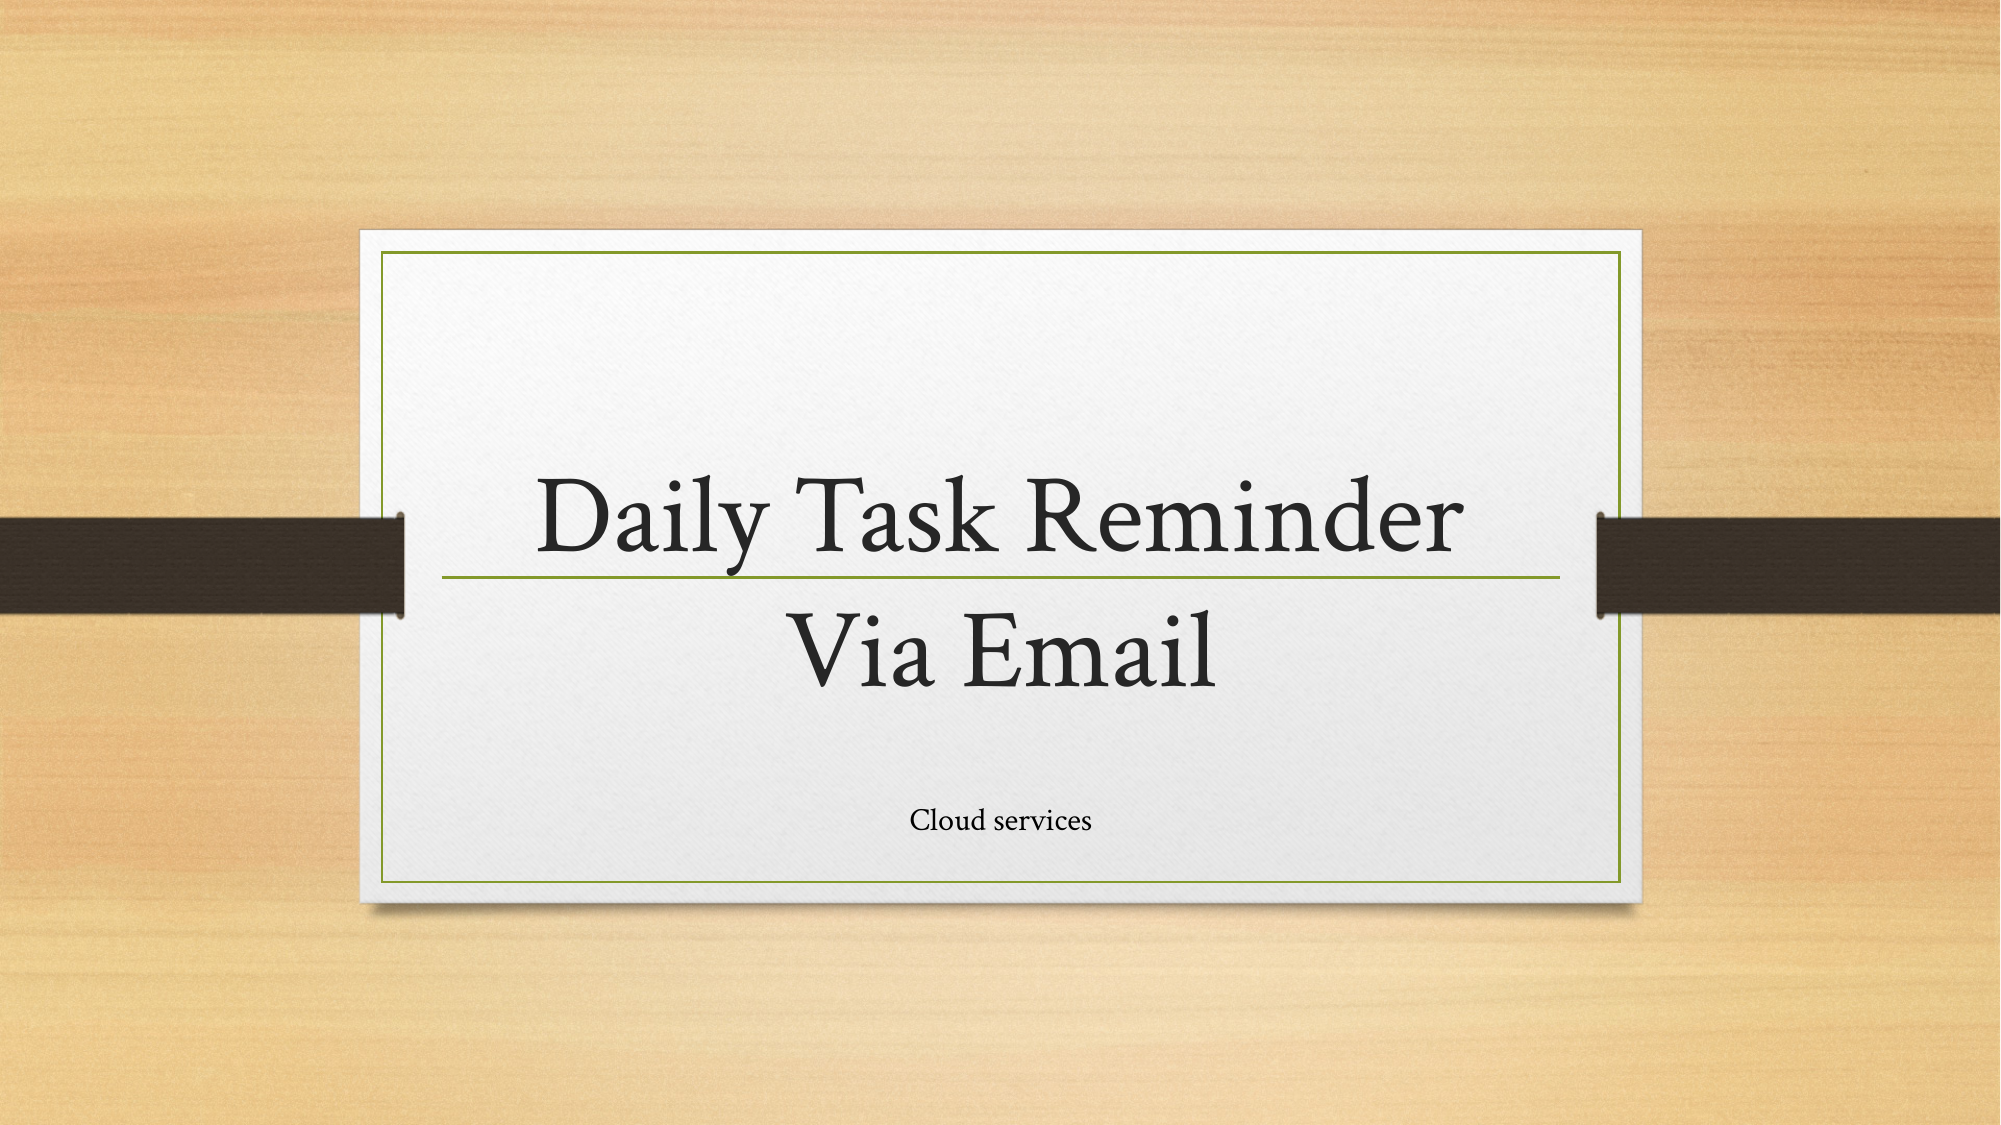

# Daily Task Reminder Via Email
Cloud services